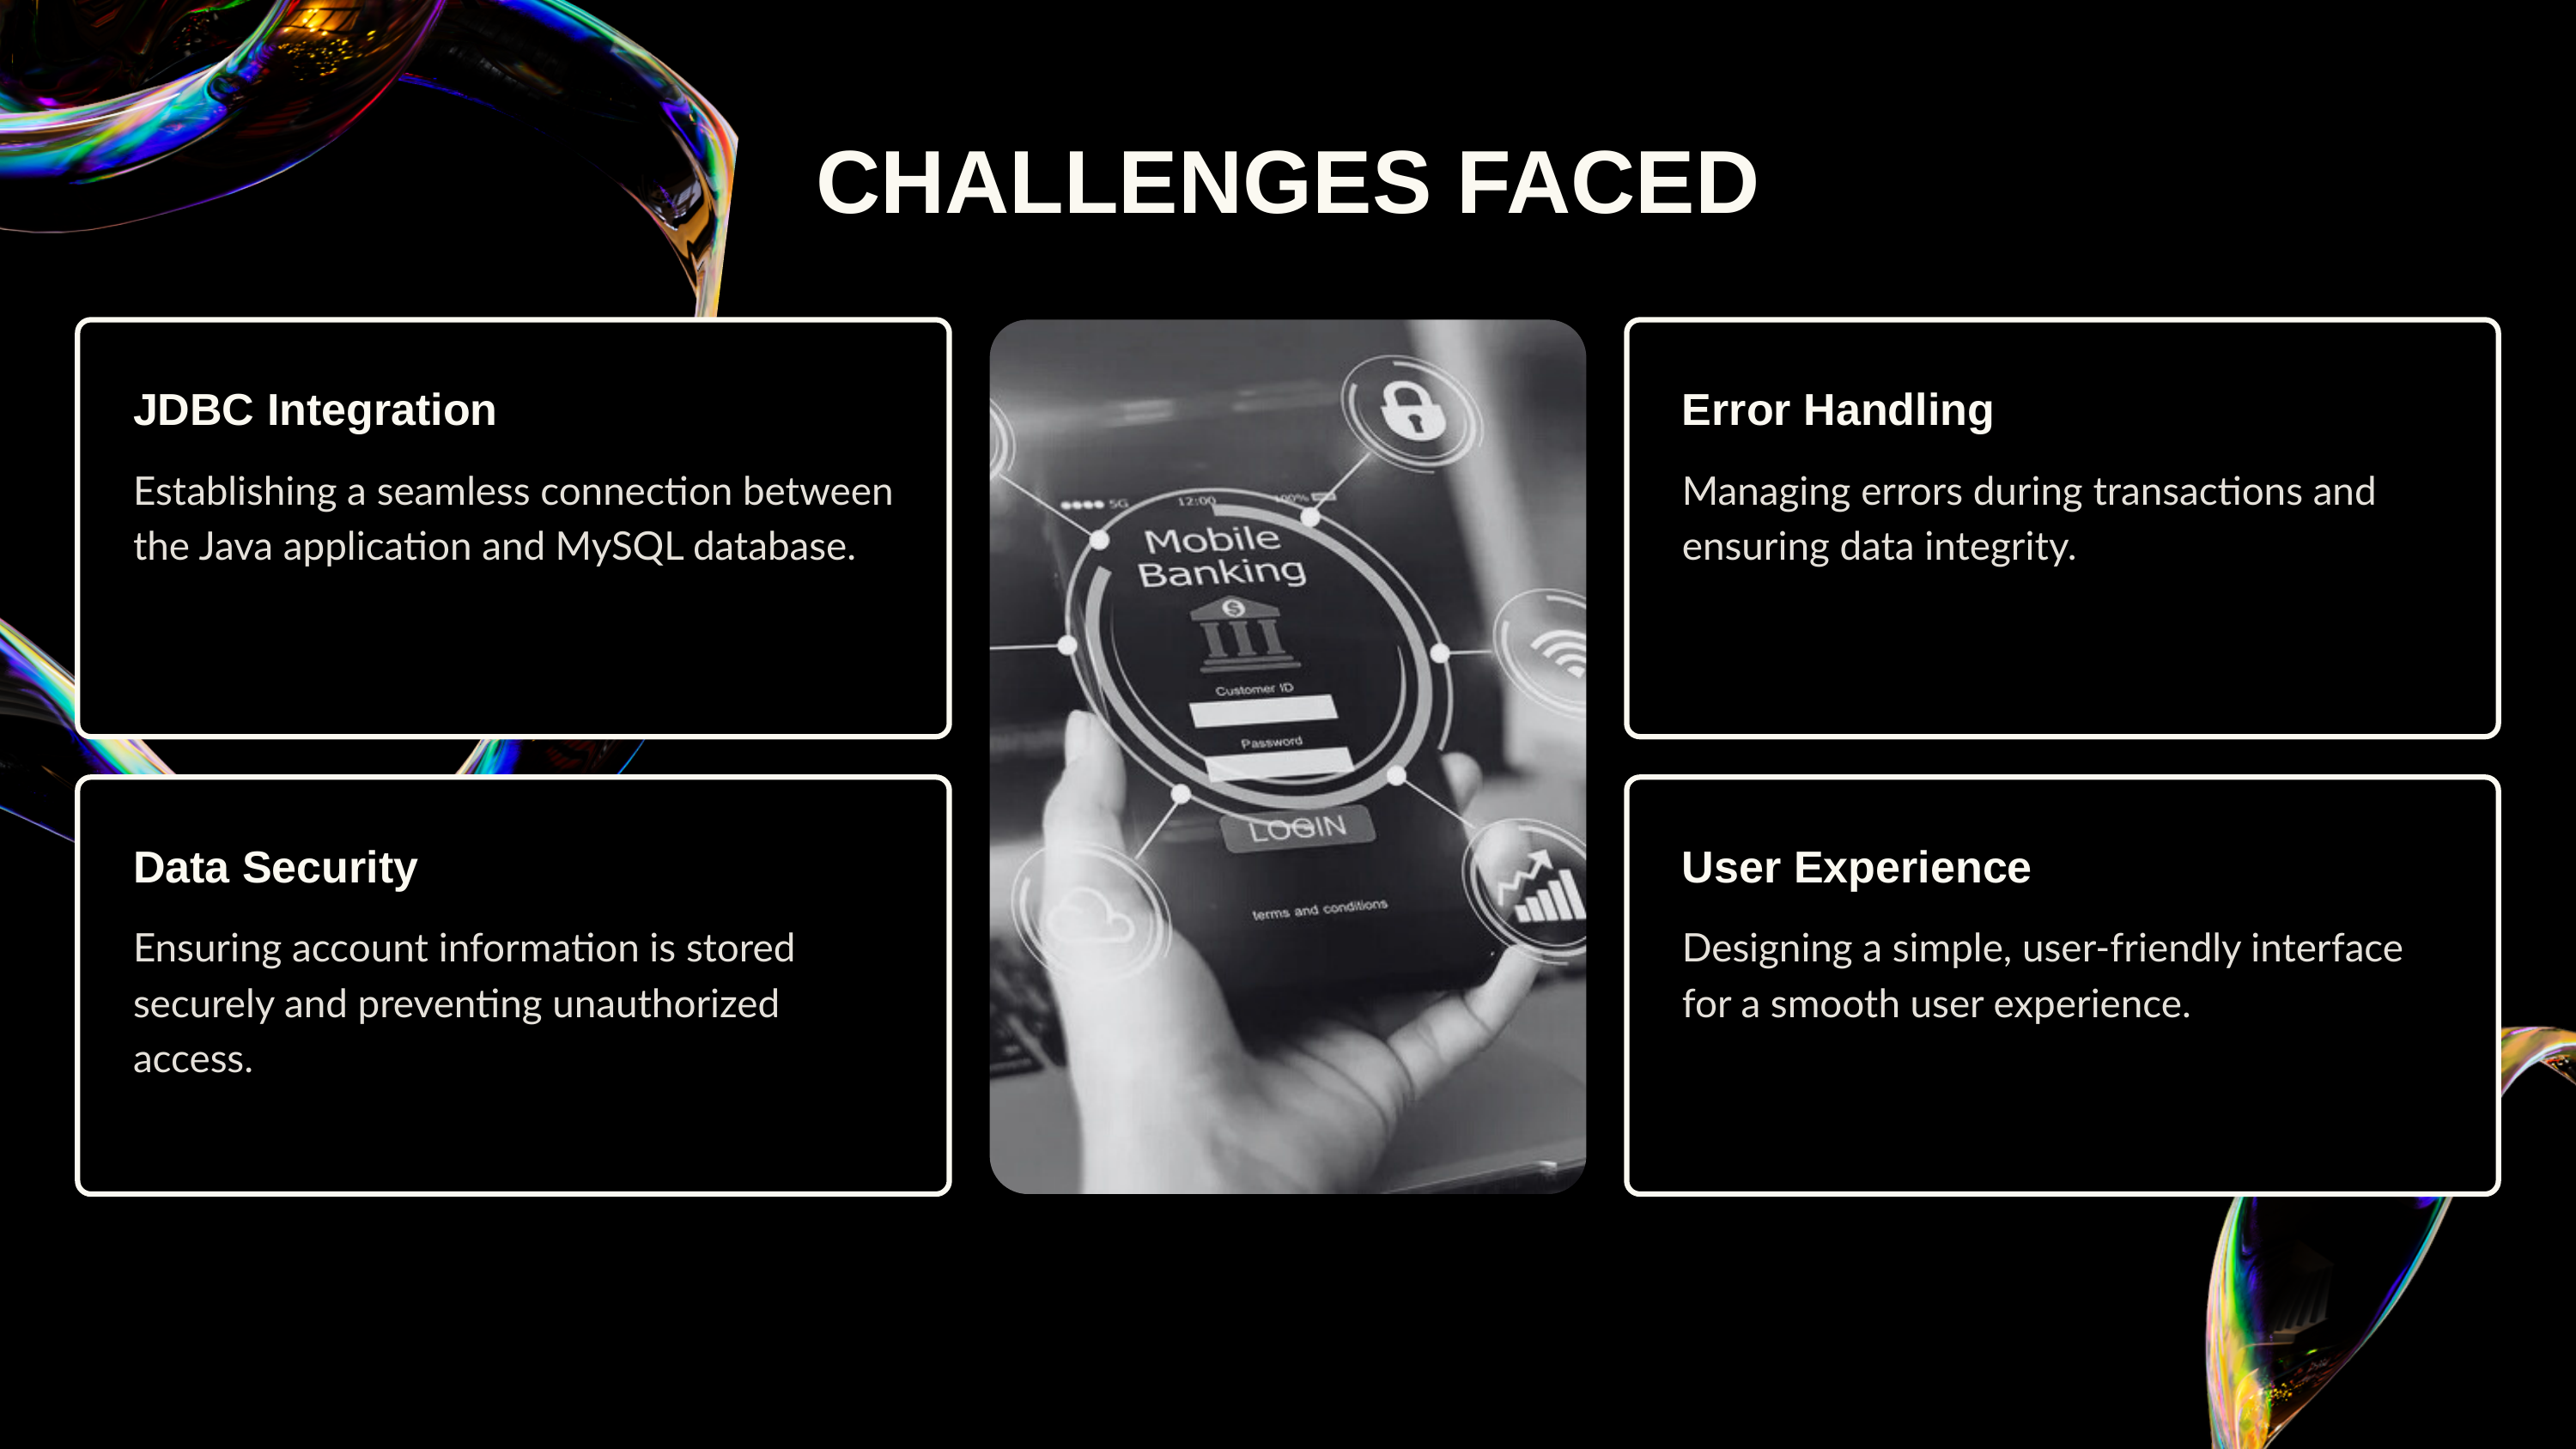

CHALLENGES FACED

JDBC Integration
Error Handling
Establishing a seamless connection between the Java application and MySQL database.

Managing errors during transactions and ensuring data integrity.

Data Security
User Experience
Ensuring account information is stored securely and preventing unauthorized access.
Designing a simple, user-friendly interface for a smooth user experience.